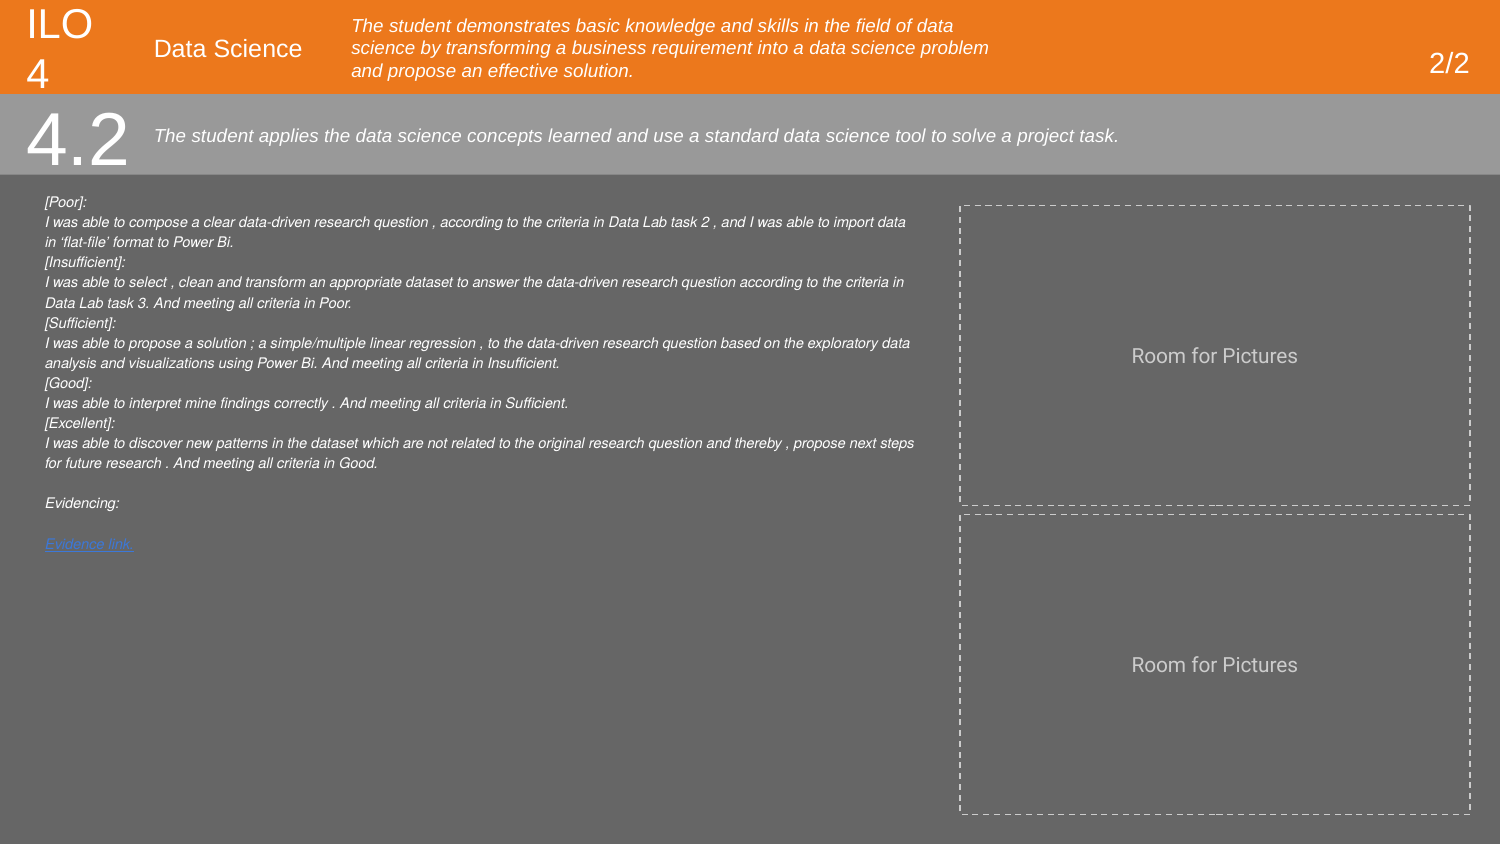

# ILO 4
Data Science
The student demonstrates basic knowledge and skills in the field of data science by transforming a business requirement into a data science problem and propose an effective solution.
2/2
4.2
The student applies the data science concepts learned and use a standard data science tool to solve a project task.
[Poor]:
I was able to compose a clear data-driven research question , according to the criteria in Data Lab task 2 , and I was able to import data in ‘flat-file’ format to Power Bi.
[Insufficient]:
I was able to select , clean and transform an appropriate dataset to answer the data-driven research question according to the criteria in Data Lab task 3. And meeting all criteria in Poor.
[Sufficient]:
I was able to propose a solution ; a simple/multiple linear regression , to the data-driven research question based on the exploratory data analysis and visualizations using Power Bi. And meeting all criteria in Insufficient.
[Good]:
I was able to interpret mine findings correctly . And meeting all criteria in Sufficient.
[Excellent]:
I was able to discover new patterns in the dataset which are not related to the original research question and thereby , propose next steps for future research . And meeting all criteria in Good.

Evidencing:

Evidence link.